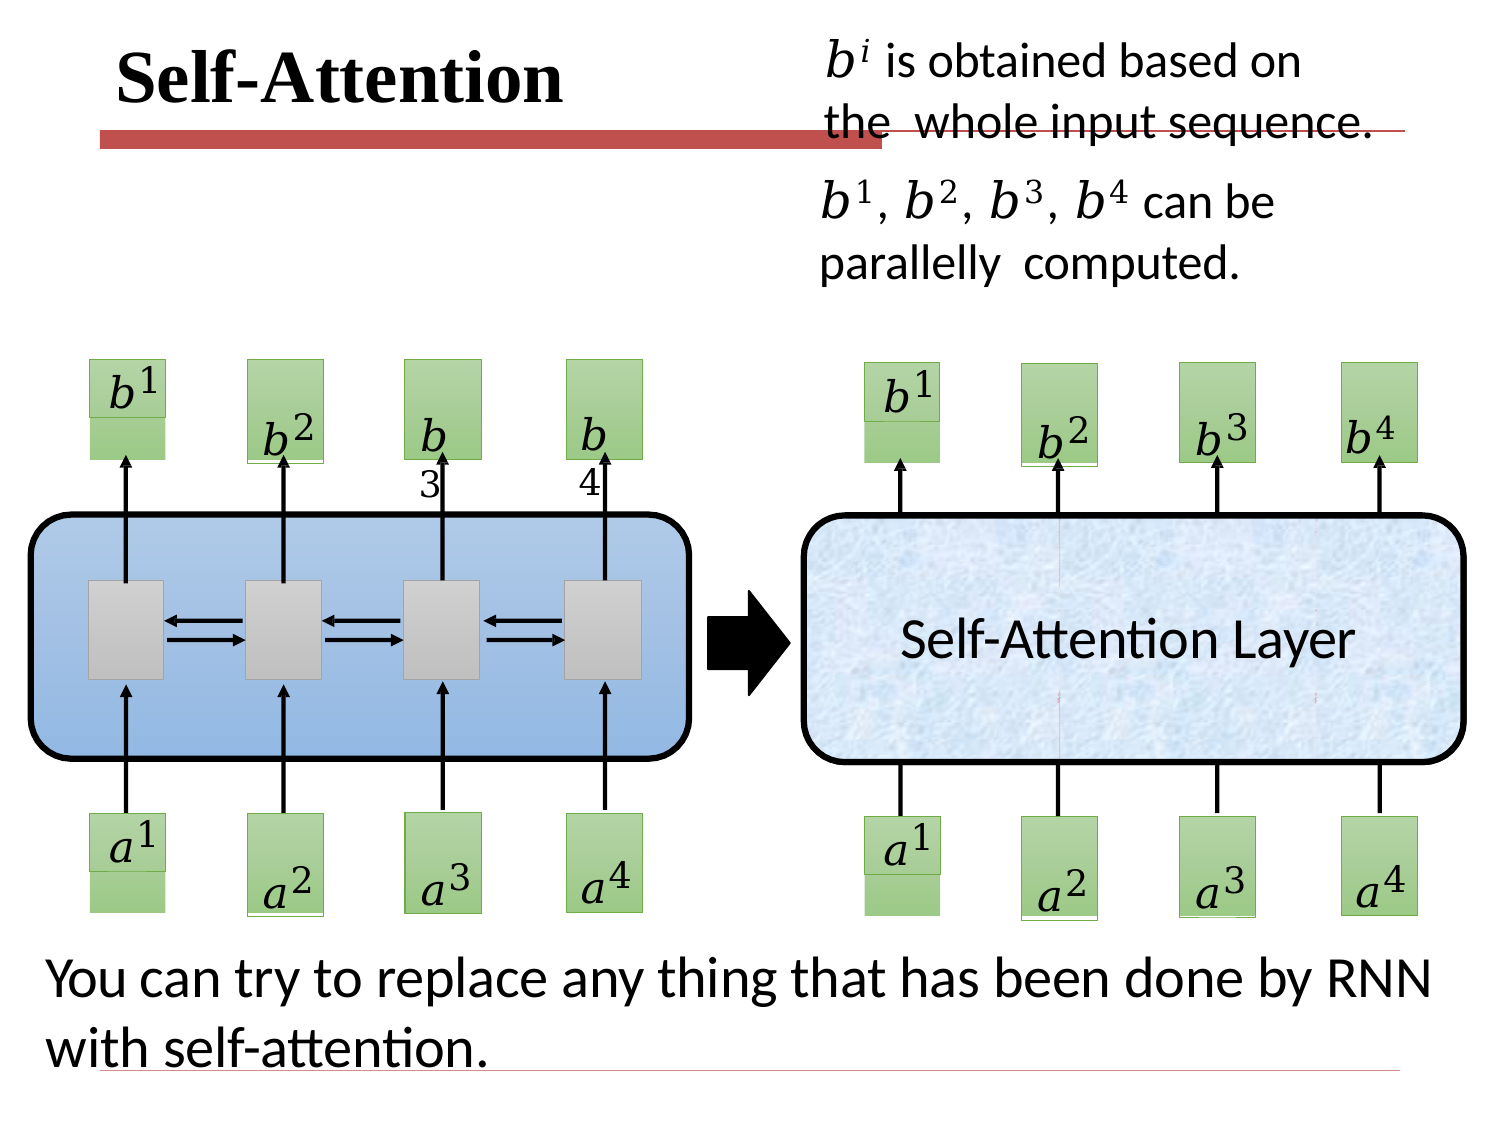

𝑏𝑖 is obtained based on the  whole input sequence.
𝑏1, 𝑏2, 𝑏3, 𝑏4 can be parallelly  computed.
# Self-Attention

𝑏4

𝑏1

𝑏2

𝑏3

𝑏1

𝑏2

𝑏3	𝑏4

Self-Attention Layer

𝑎1

𝑎2

𝑎3

𝑎4

𝑎1

𝑎2

𝑎3

𝑎4
You can try to replace any thing that has been done by RNN  with self-attention.